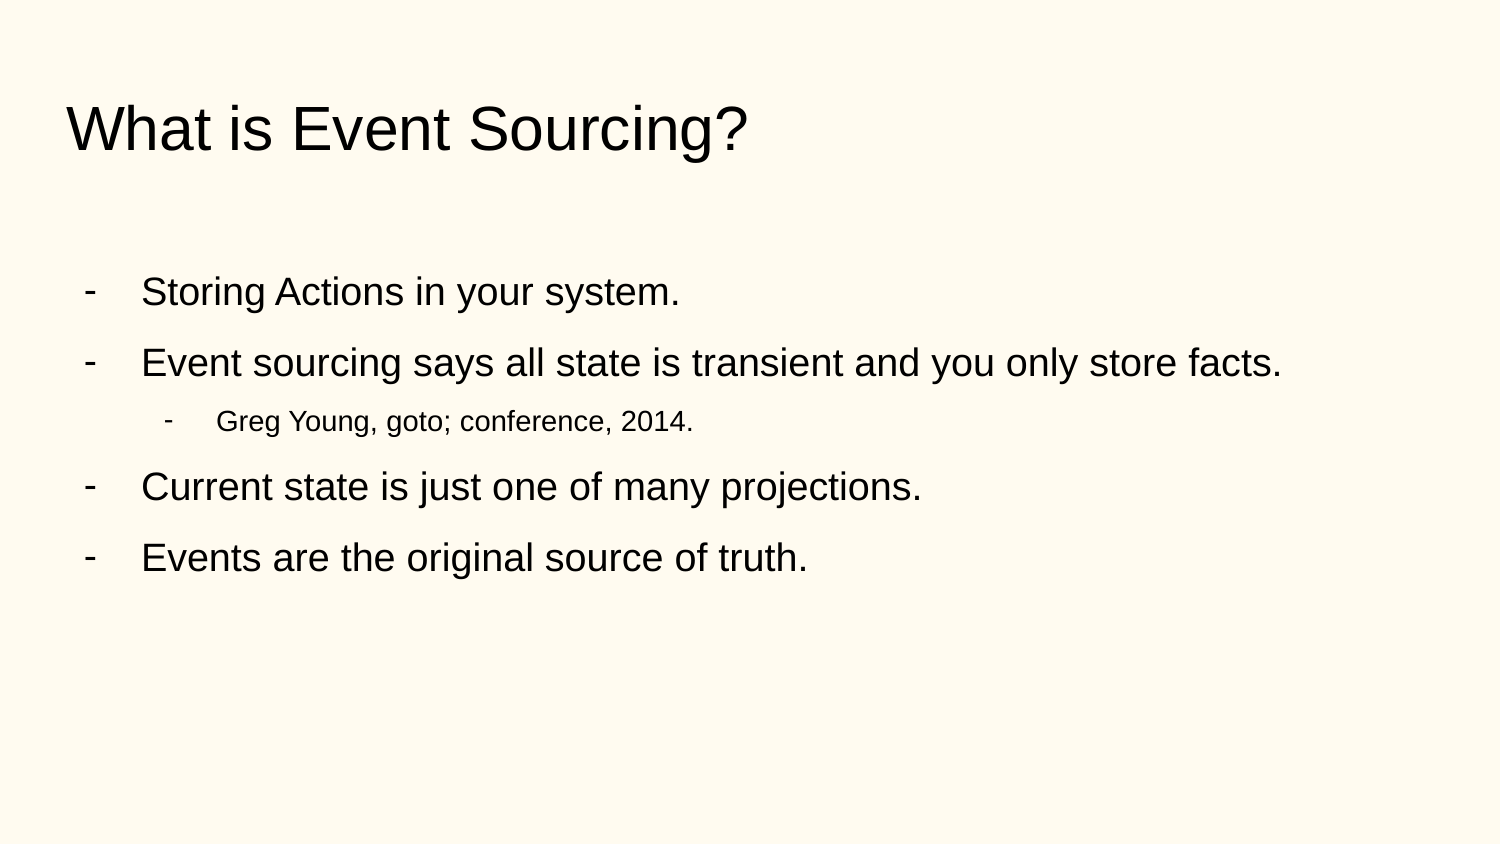

# What is Event Sourcing?
Storing Actions in your system.
Event sourcing says all state is transient and you only store facts.
Greg Young, goto; conference, 2014.
Current state is just one of many projections.
Events are the original source of truth.